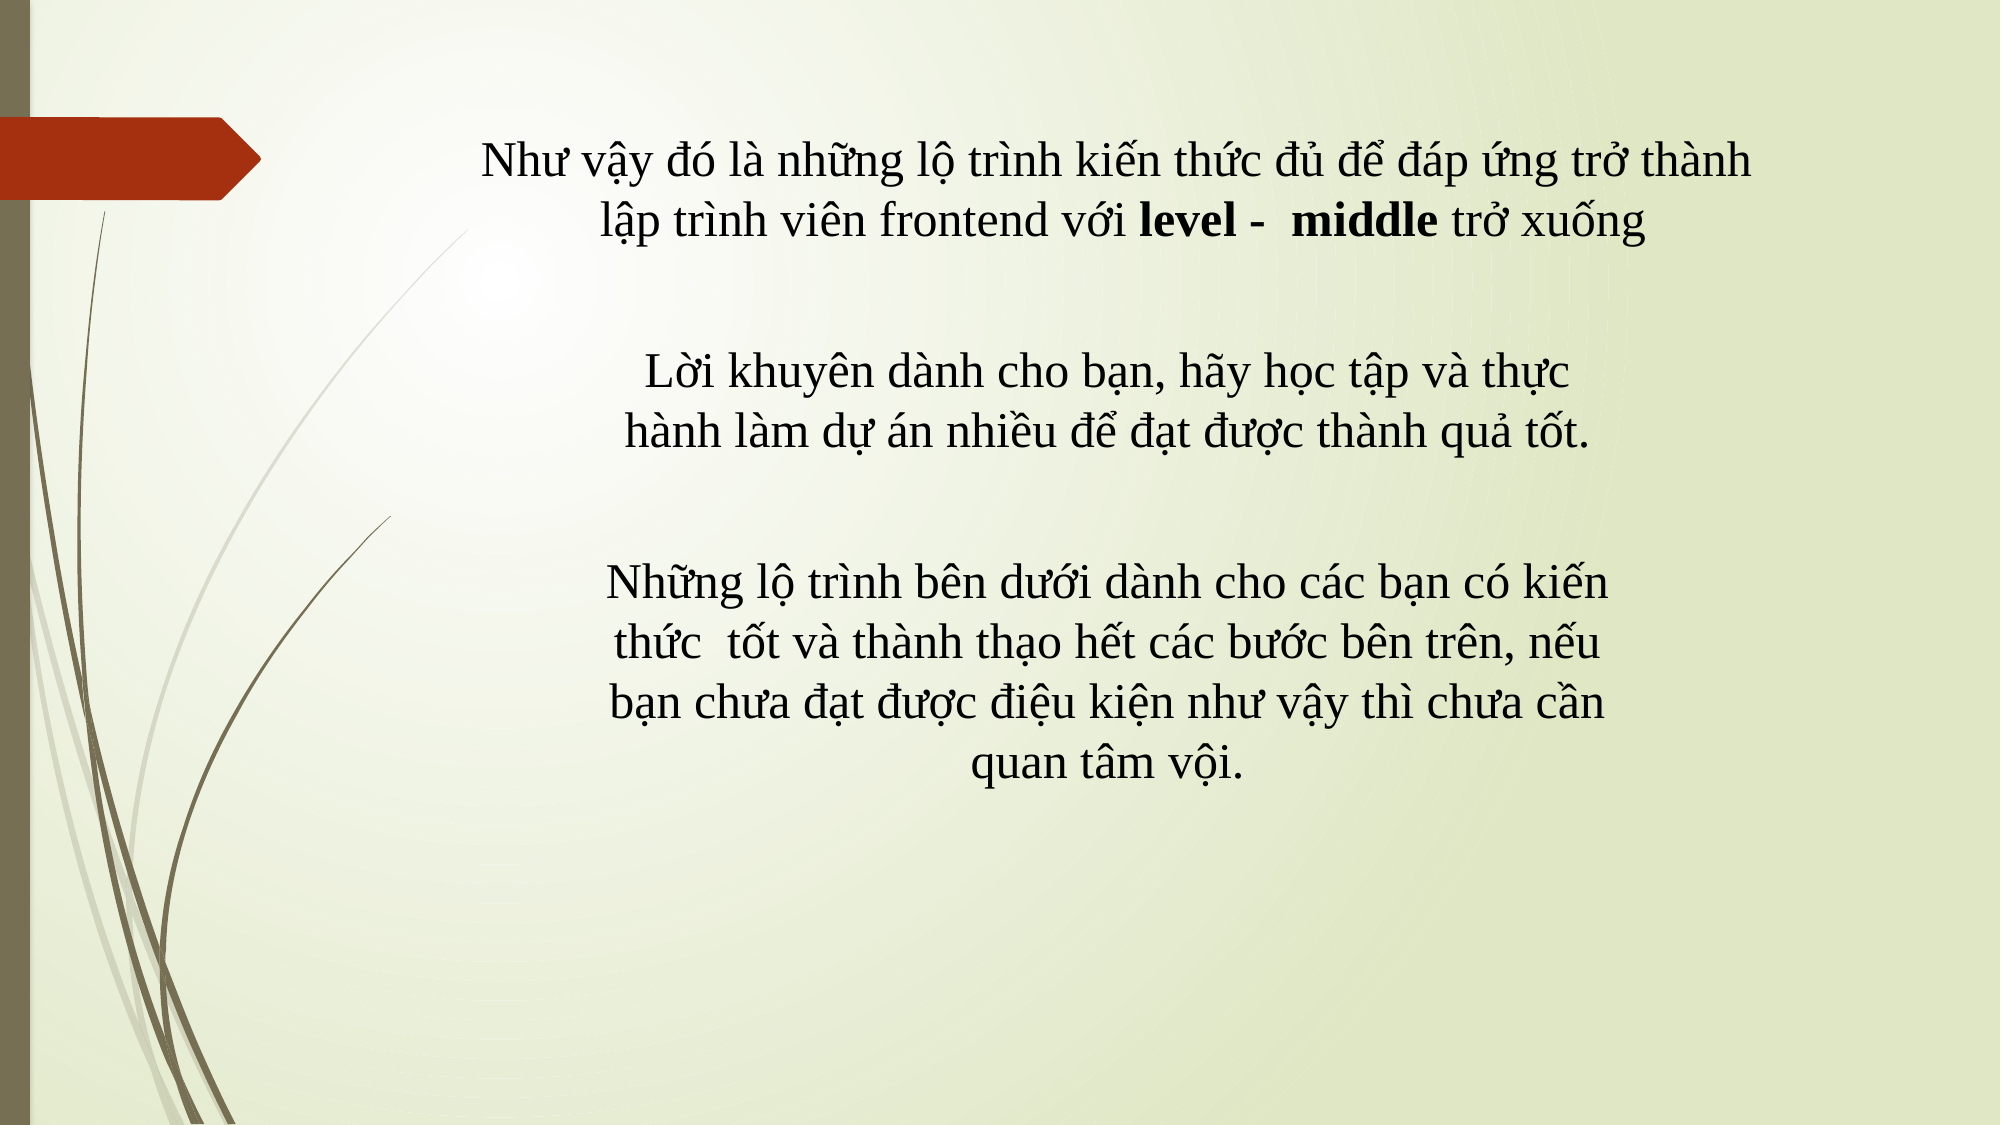

Như vậy đó là những lộ trình kiến thức đủ để đáp ứng trở thành
lập trình viên frontend với level -  middle trở xuống
Lời khuyên dành cho bạn, hãy học tập và thực hành làm dự án nhiều để đạt được thành quả tốt.
Những lộ trình bên dưới dành cho các bạn có kiến thức  tốt và thành thạo hết các bước bên trên, nếu bạn chưa đạt được điệu kiện như vậy thì chưa cần quan tâm vội.